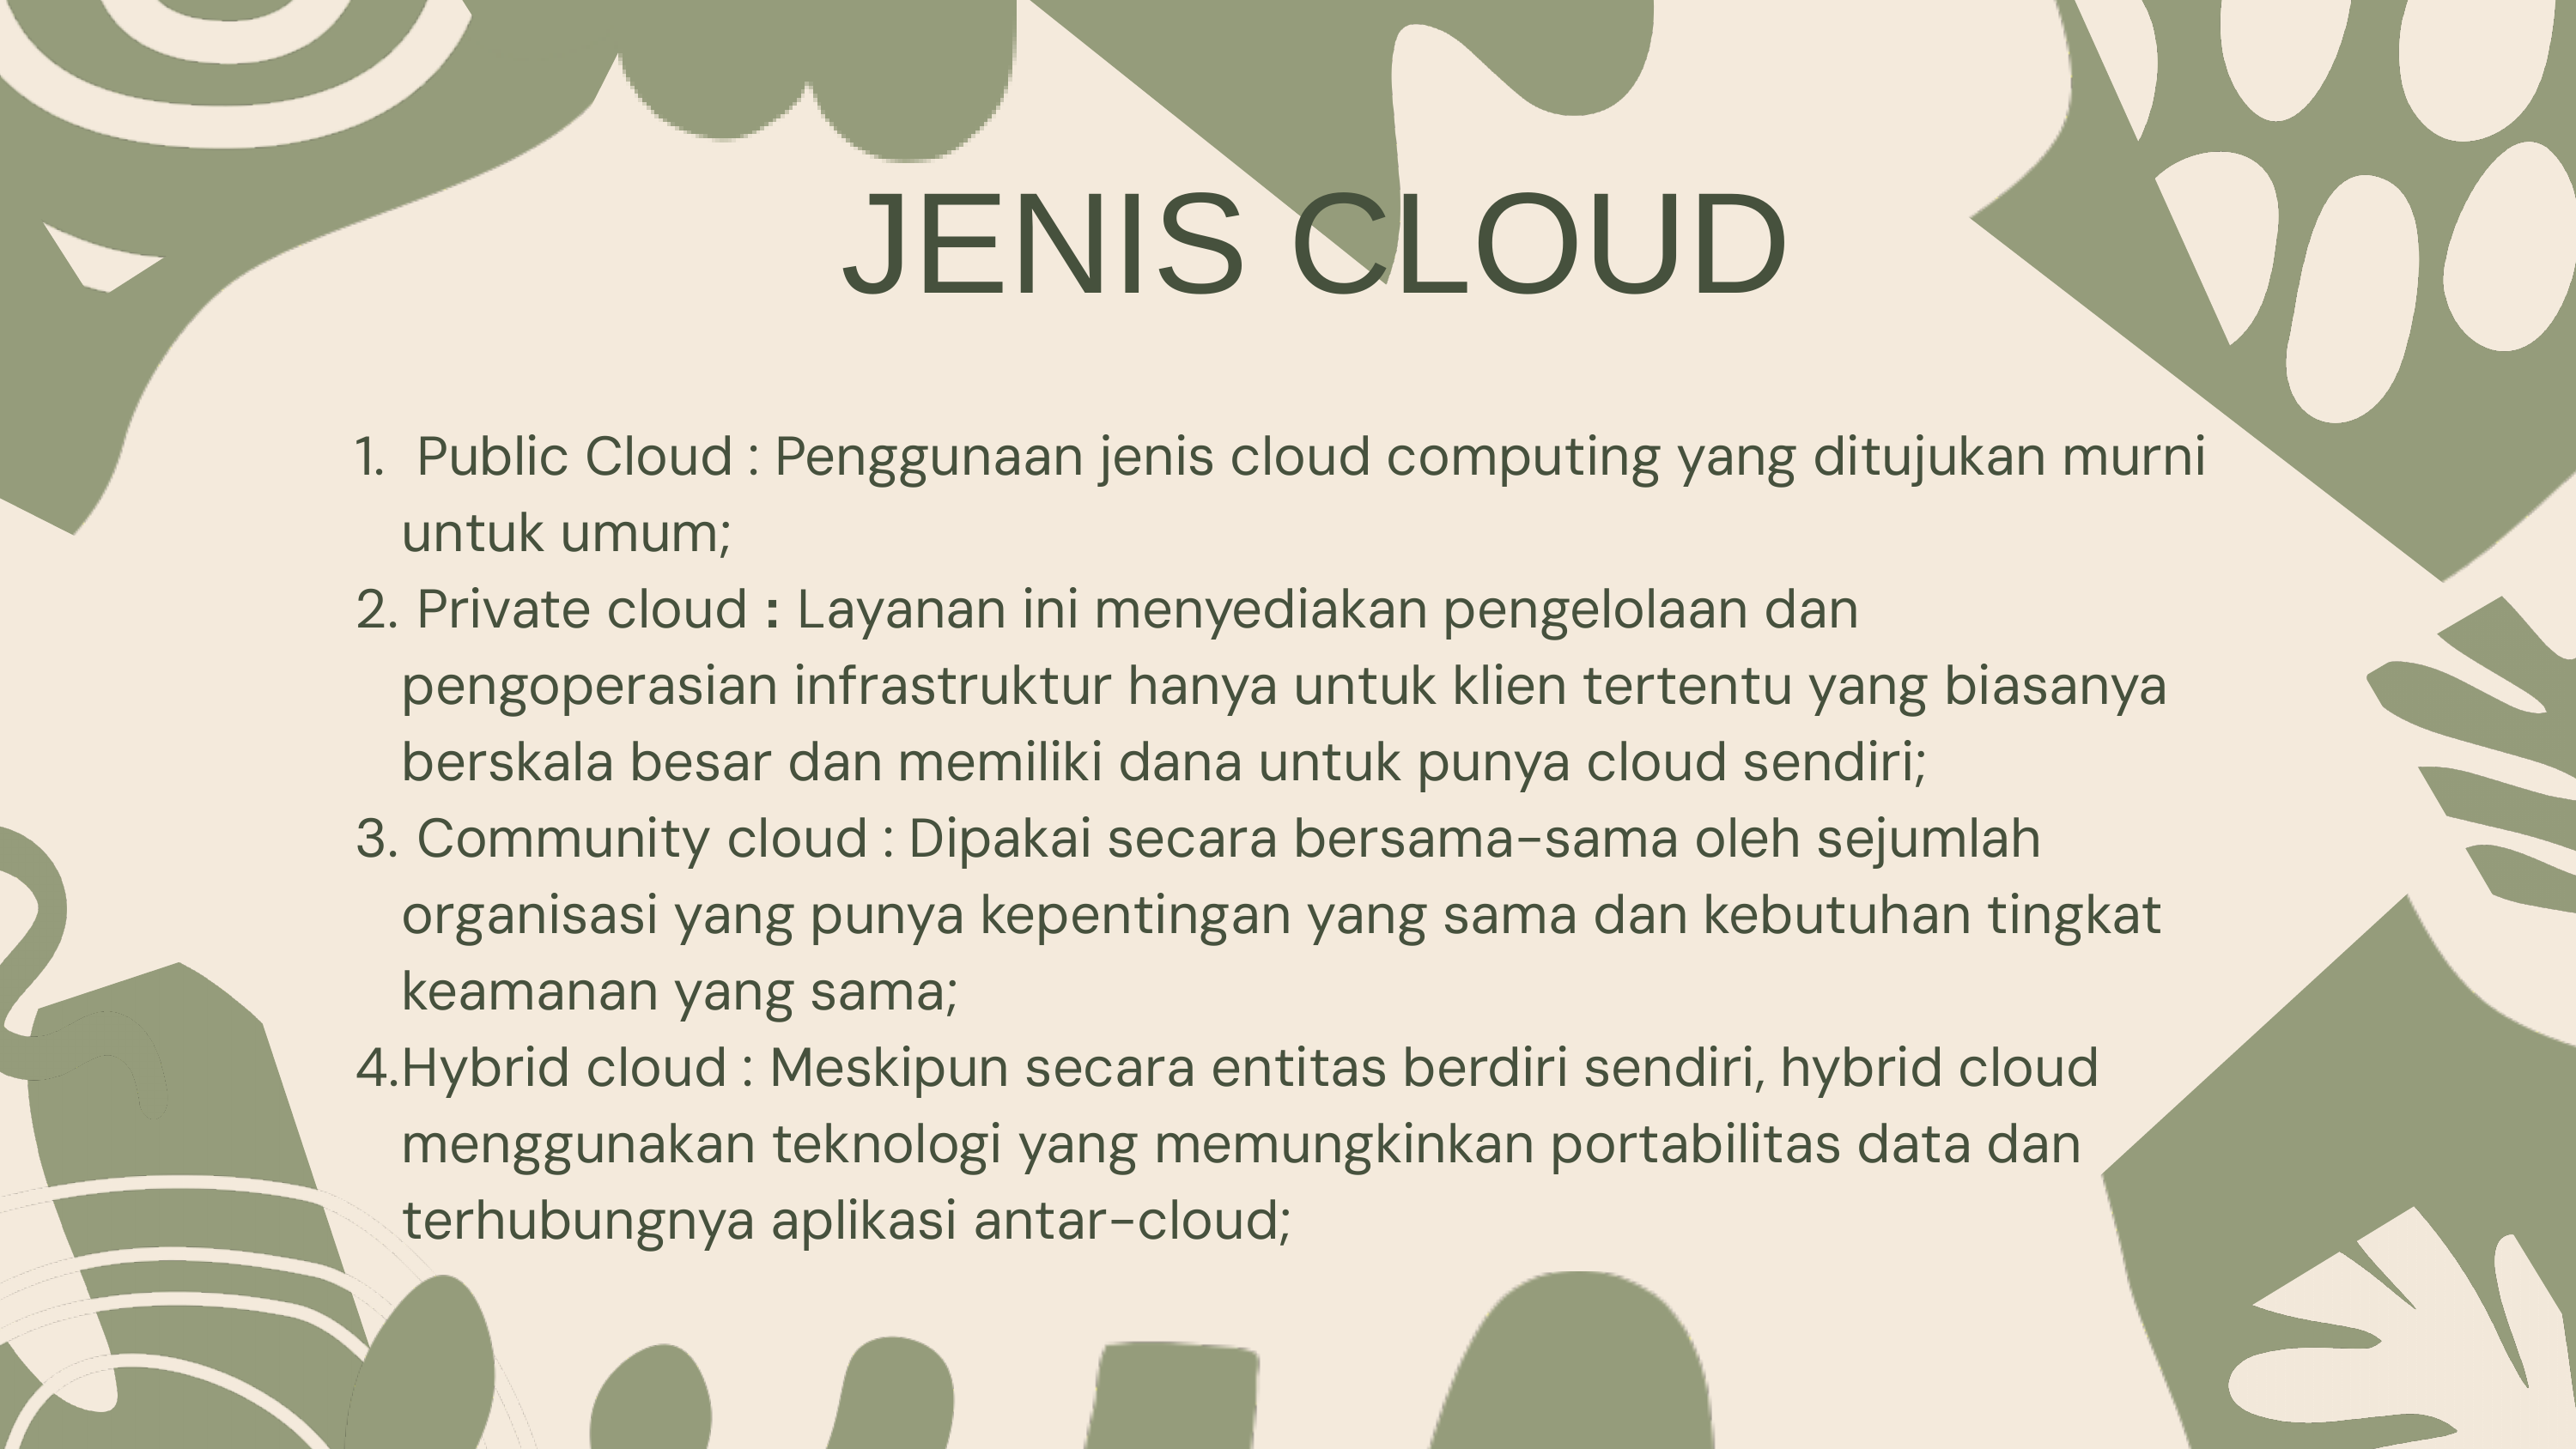

JENIS CLOUD
 Public Cloud : Penggunaan jenis cloud computing yang ditujukan murni untuk umum;
 Private cloud : Layanan ini menyediakan pengelolaan dan pengoperasian infrastruktur hanya untuk klien tertentu yang biasanya berskala besar dan memiliki dana untuk punya cloud sendiri;
 Community cloud : Dipakai secara bersama-sama oleh sejumlah organisasi yang punya kepentingan yang sama dan kebutuhan tingkat keamanan yang sama;
Hybrid cloud : Meskipun secara entitas berdiri sendiri, hybrid cloud menggunakan teknologi yang memungkinkan portabilitas data dan terhubungnya aplikasi antar-cloud;